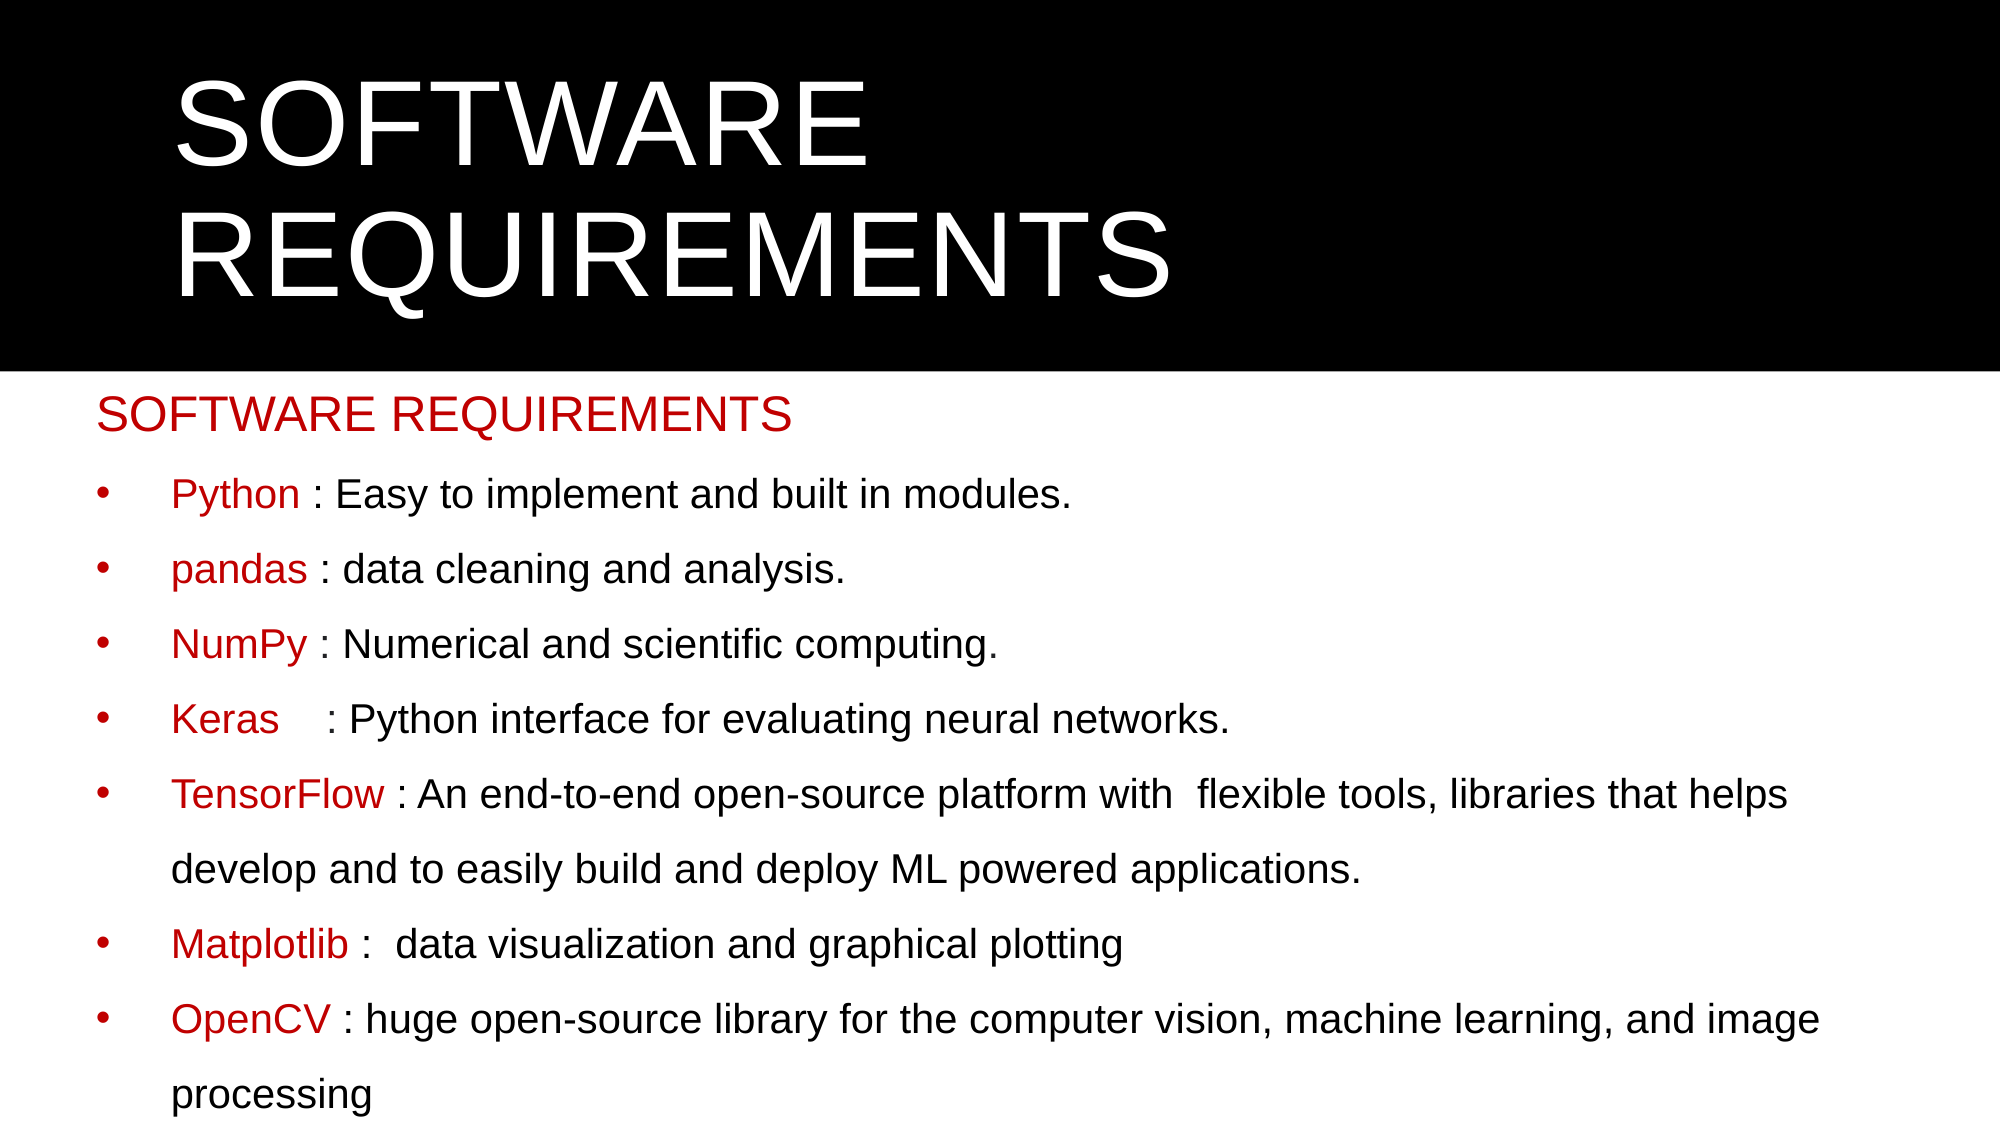

# SOFTWARE REQUIREMENTS
SOFTWARE REQUIREMENTS
Python : Easy to implement and built in modules.
pandas : data cleaning and analysis.
NumPy : Numerical and scientific computing.
Keras    : Python interface for evaluating neural networks.
TensorFlow : An end-to-end open-source platform with  flexible tools, libraries that helps develop and to easily build and deploy ML powered applications.
Matplotlib :  data visualization and graphical plotting
OpenCV : huge open-source library for the computer vision, machine learning, and image processing